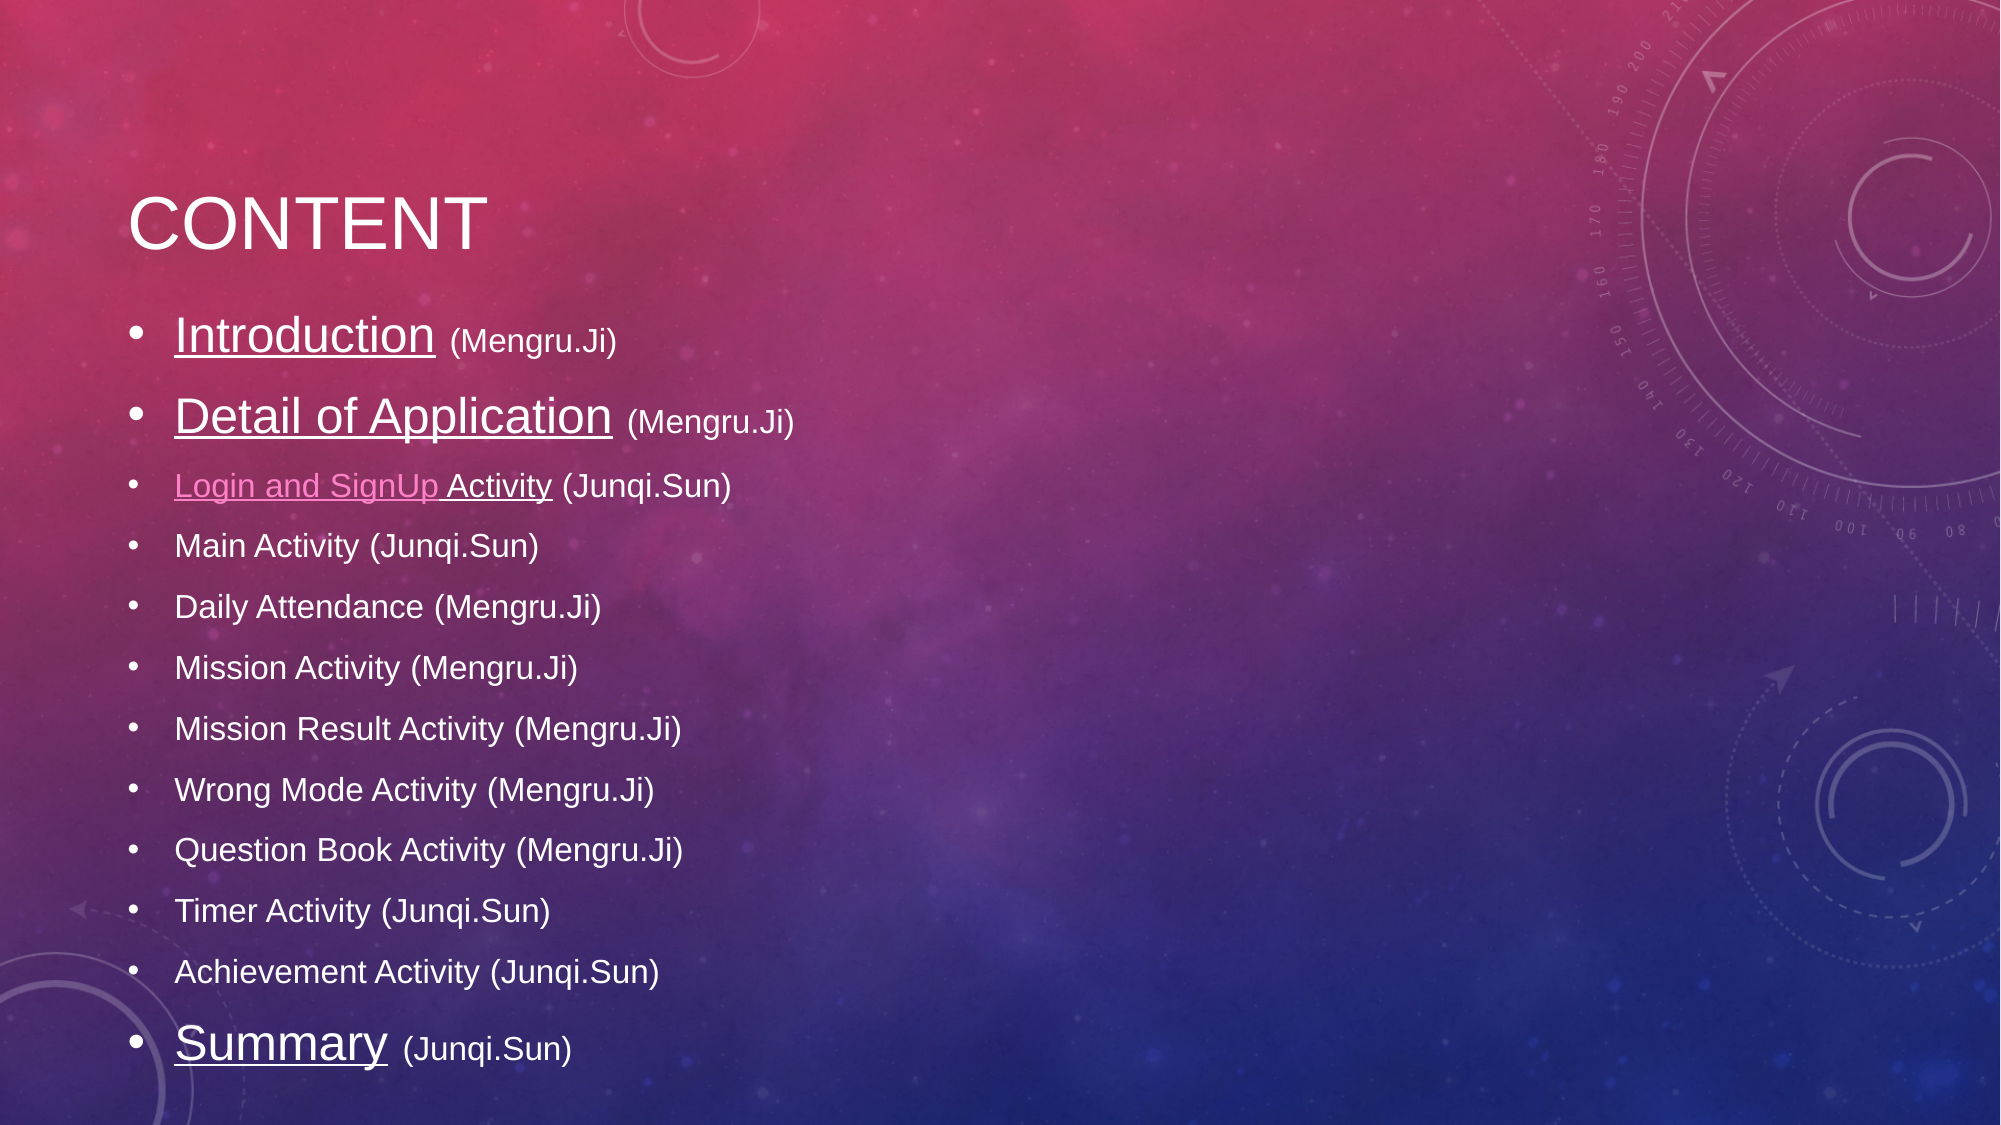

# Content
Introduction (Mengru.Ji)
Detail of Application (Mengru.Ji)
Login and SignUp Activity (Junqi.Sun)
Main Activity (Junqi.Sun)
Daily Attendance (Mengru.Ji)
Mission Activity (Mengru.Ji)
Mission Result Activity (Mengru.Ji)
Wrong Mode Activity (Mengru.Ji)
Question Book Activity (Mengru.Ji)
Timer Activity (Junqi.Sun)
Achievement Activity (Junqi.Sun)
Summary (Junqi.Sun)